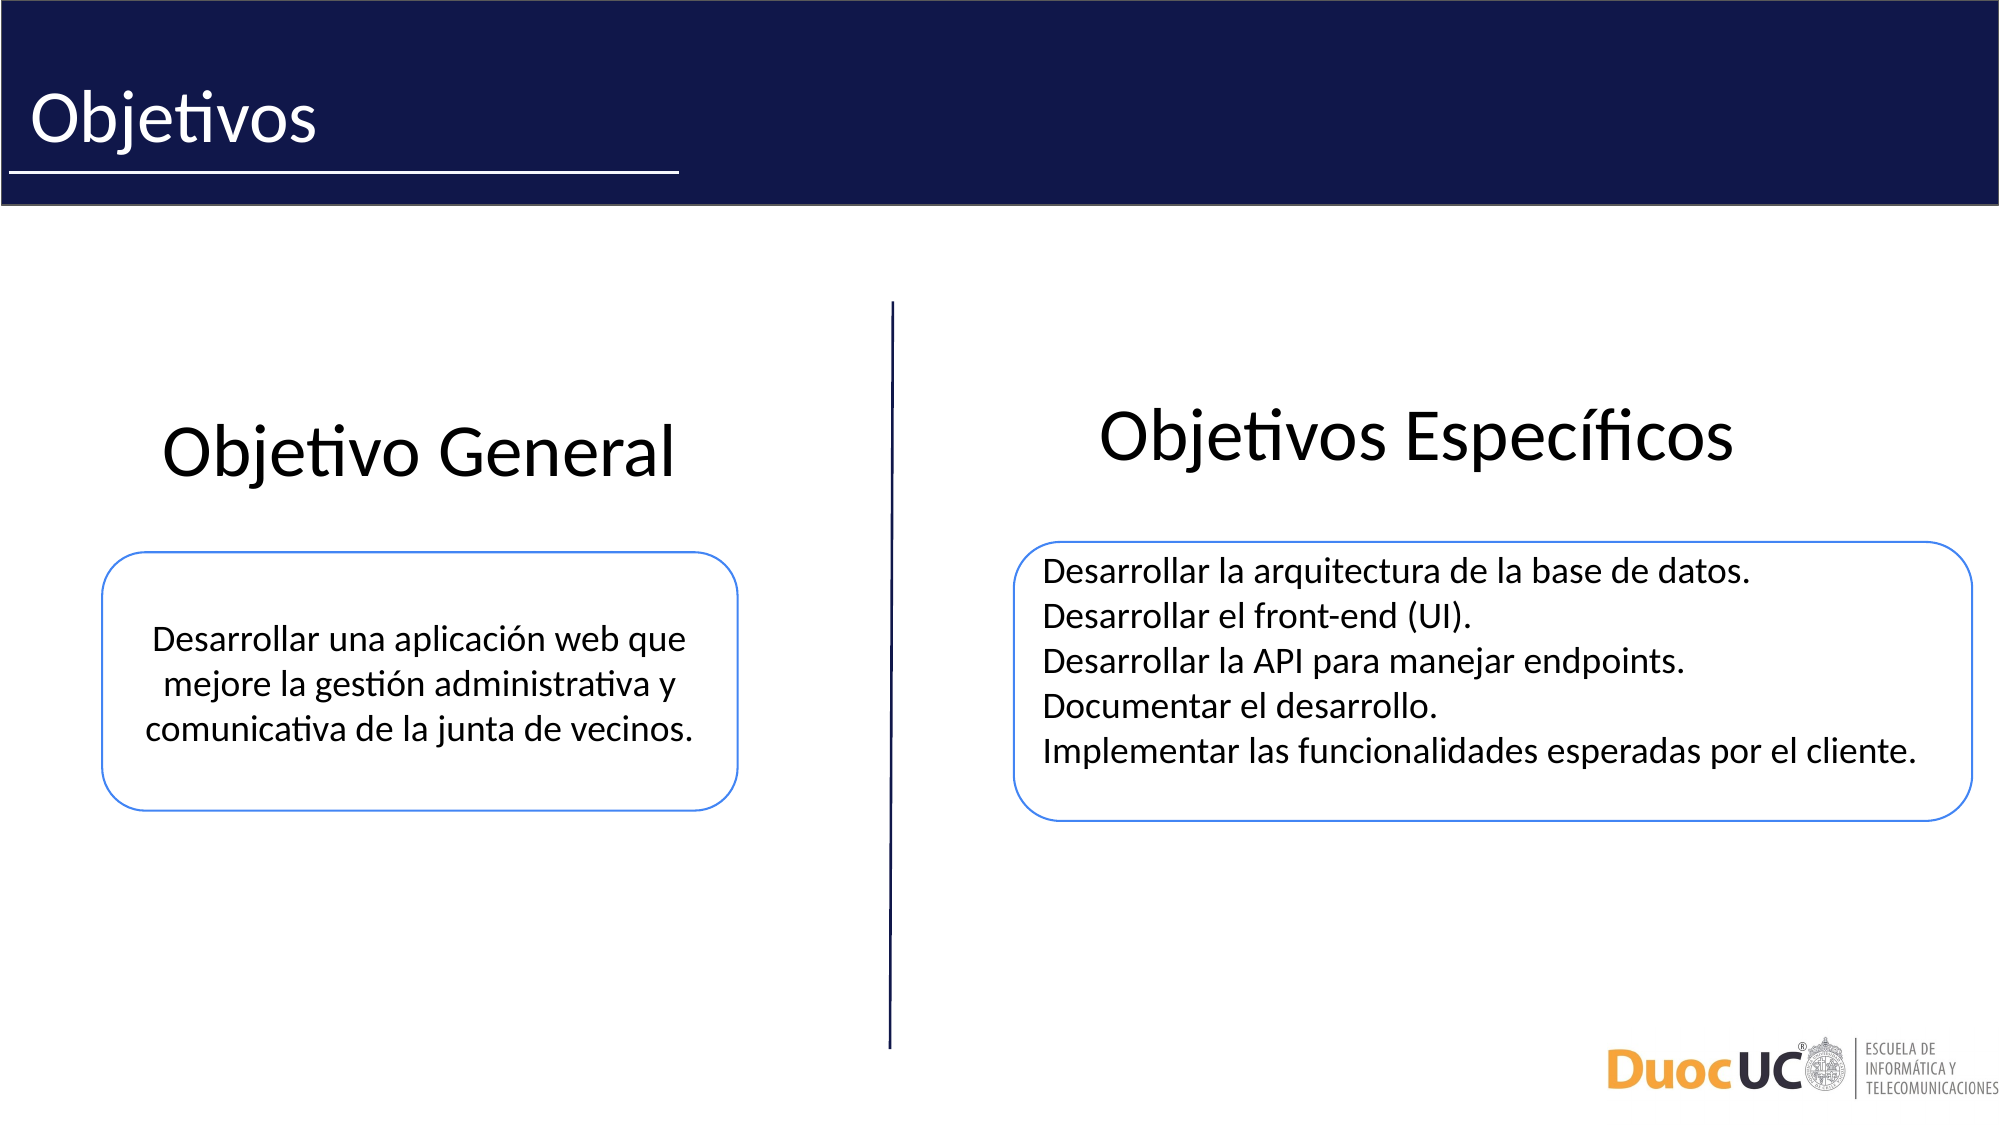

Objetivos
Objetivos Específicos
Objetivo General
Desarrollar la arquitectura de la base de datos.
Desarrollar el front-end (UI).
Desarrollar la API para manejar endpoints.
Documentar el desarrollo.
Implementar las funcionalidades esperadas por el cliente.

Desarrollar una aplicación web que mejore la gestión administrativa y comunicativa de la junta de vecinos.